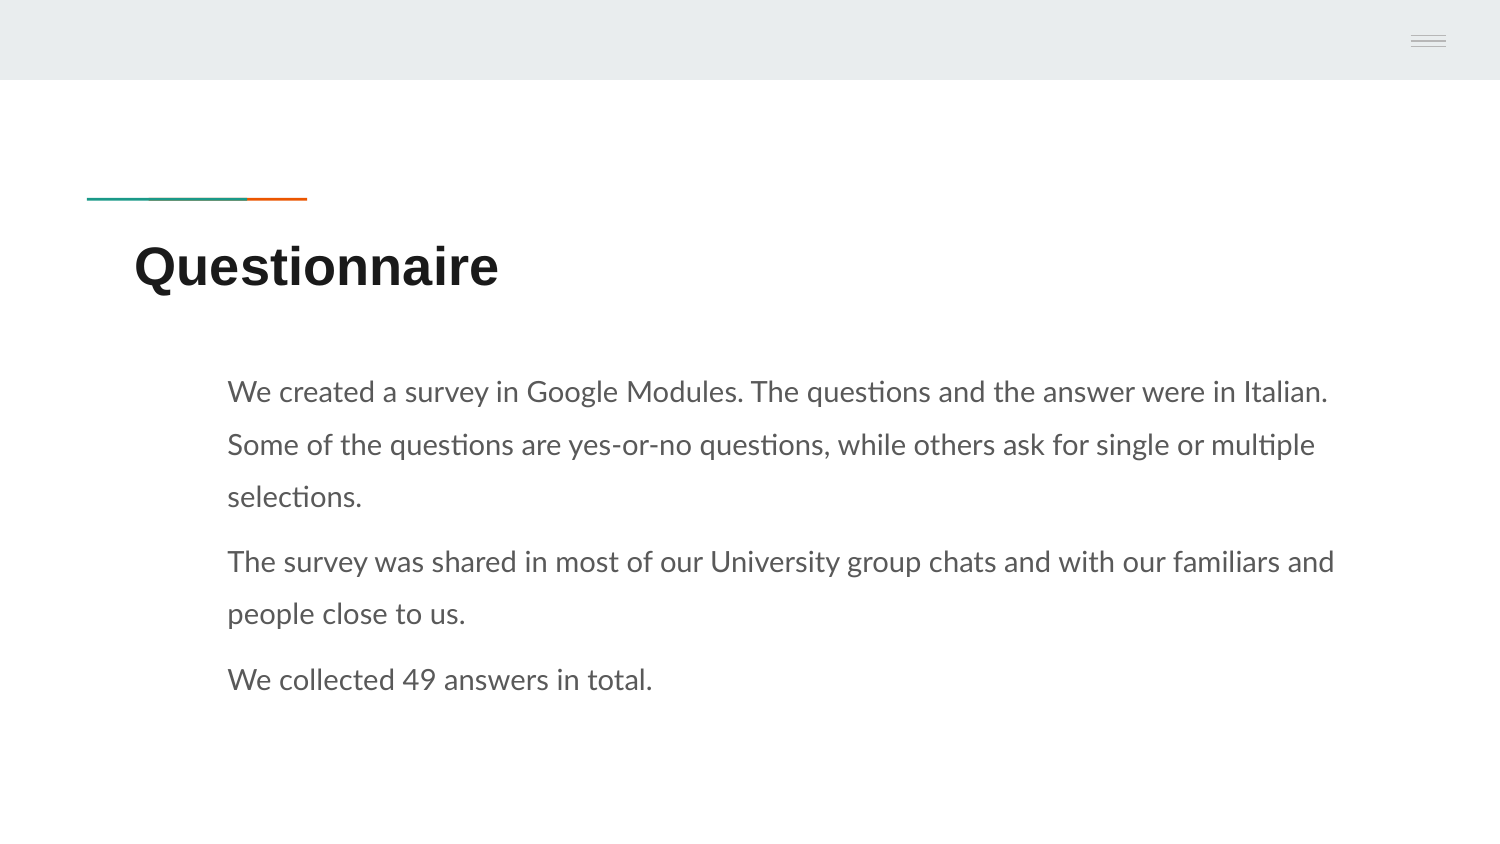

# Questionnaire
We created a survey in Google Modules. The questions and the answer were in Italian. Some of the questions are yes-or-no questions, while others ask for single or multiple selections.
The survey was shared in most of our University group chats and with our familiars and people close to us.
We collected 49 answers in total.